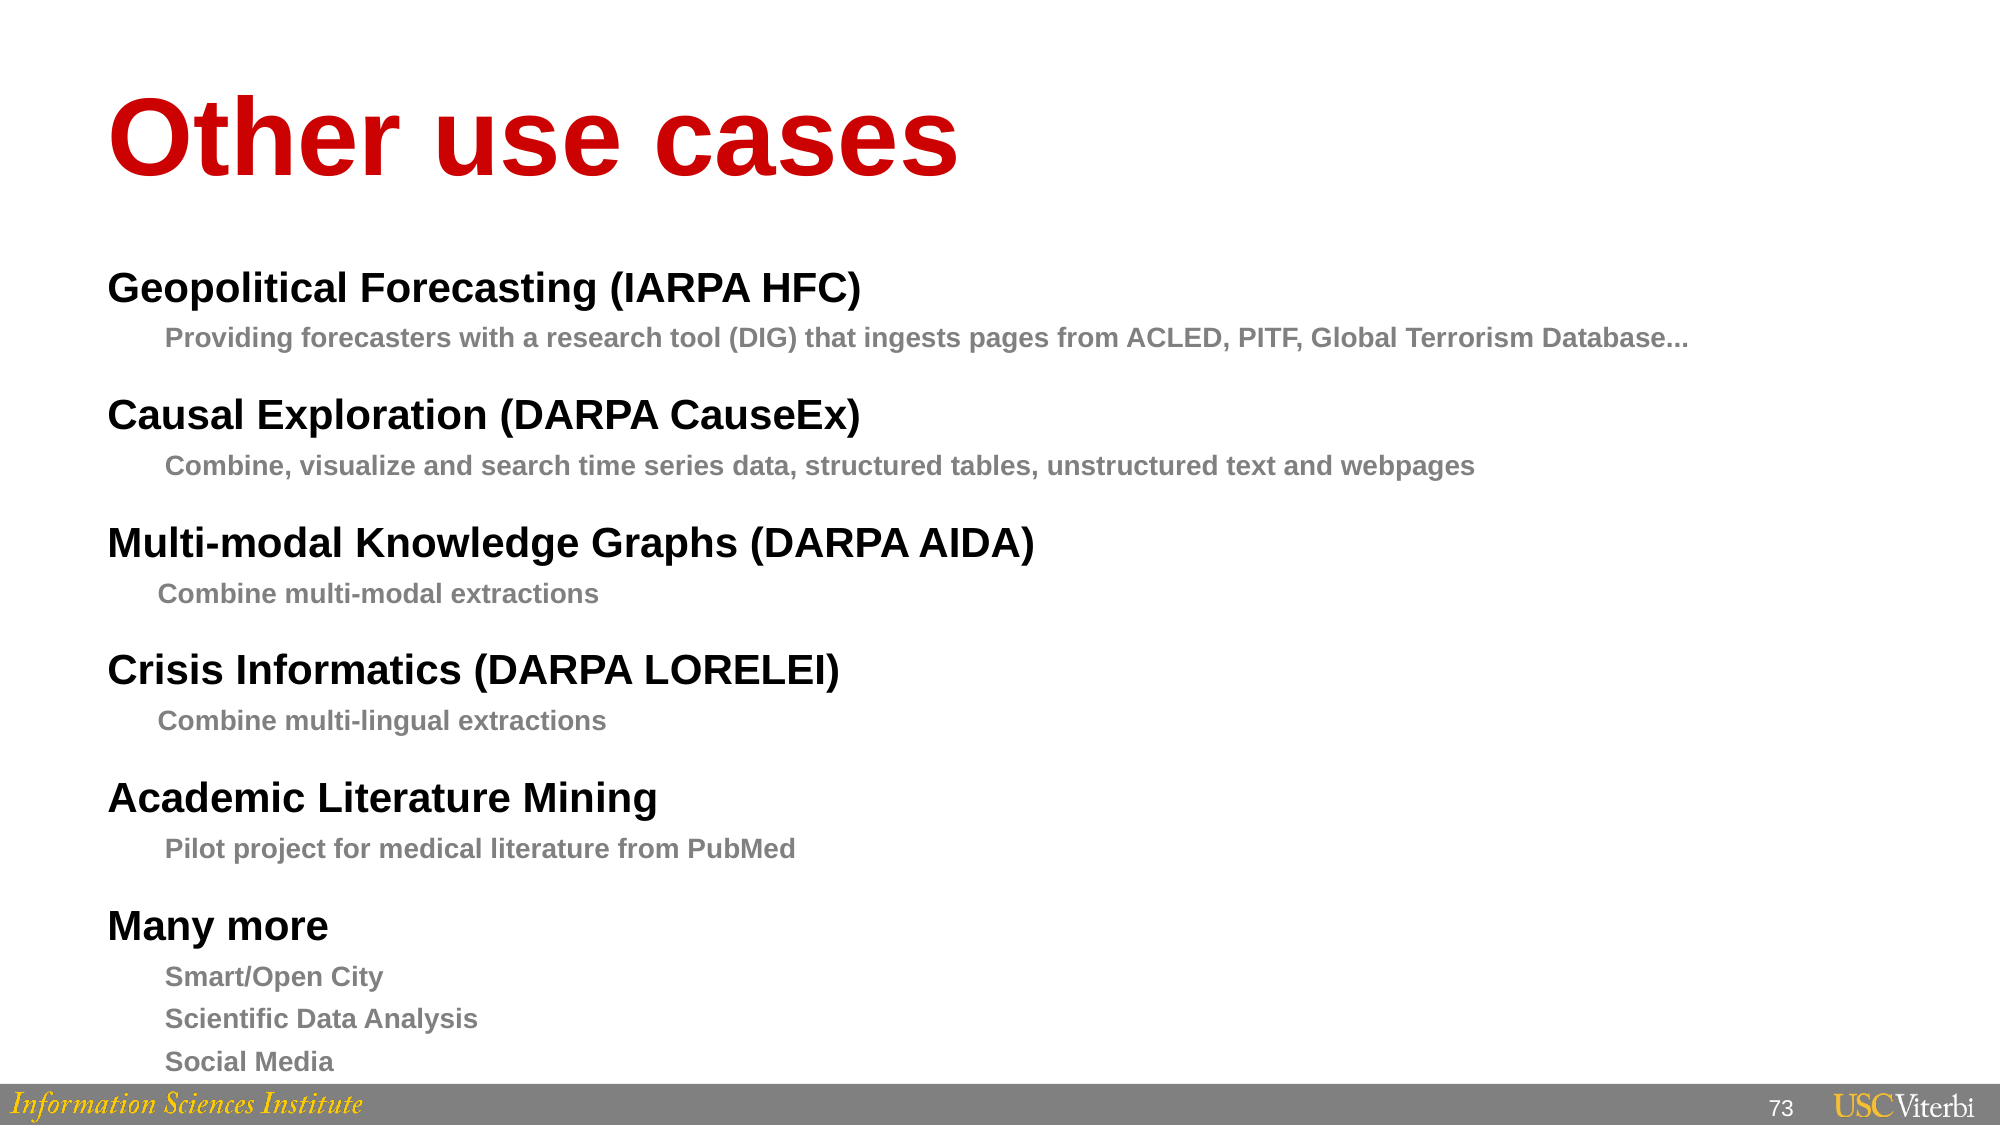

73
# Other use cases
Geopolitical Forecasting (IARPA HFC)
Providing forecasters with a research tool (DIG) that ingests pages from ACLED, PITF, Global Terrorism Database...
Causal Exploration (DARPA CauseEx)
Combine, visualize and search time series data, structured tables, unstructured text and webpages
Multi-modal Knowledge Graphs (DARPA AIDA)
Combine multi-modal extractions
Crisis Informatics (DARPA LORELEI)
Combine multi-lingual extractions
Academic Literature Mining
Pilot project for medical literature from PubMed
Many more
Smart/Open City
Scientific Data Analysis
Social Media